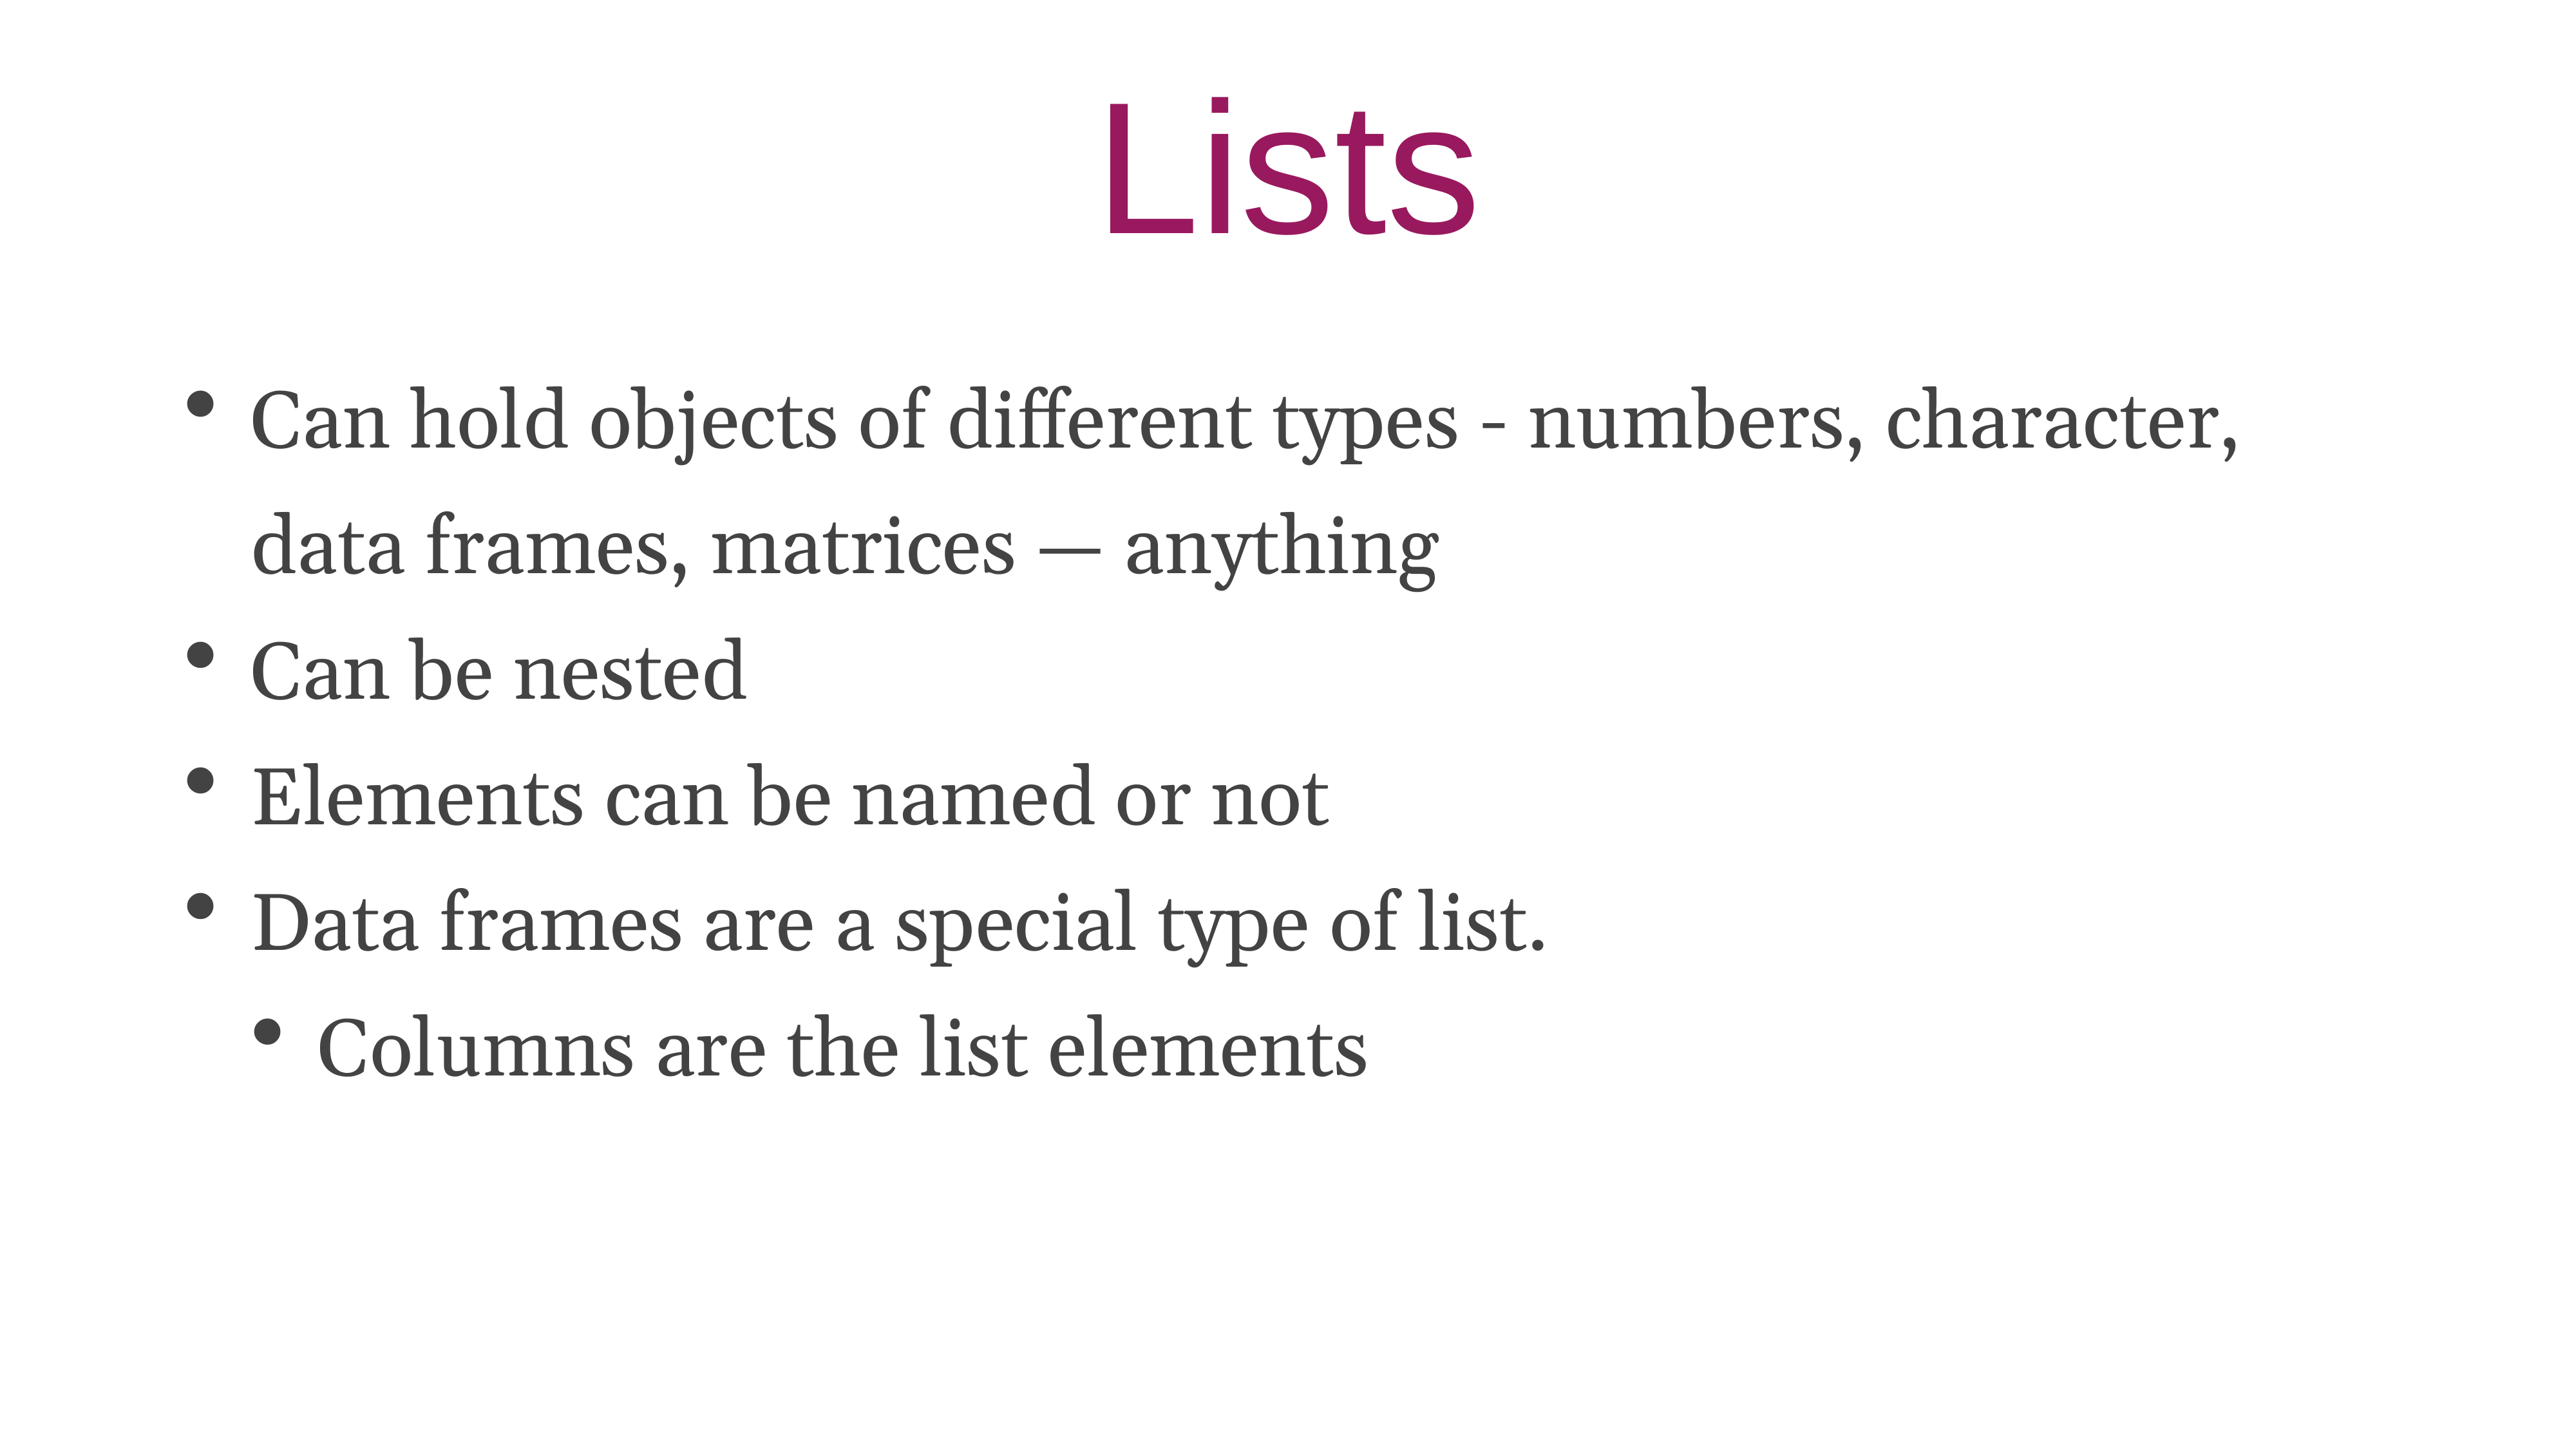

# Lists
Can hold objects of different types - numbers, character, data frames, matrices — anything
Can be nested
Elements can be named or not
Data frames are a special type of list.
Columns are the list elements